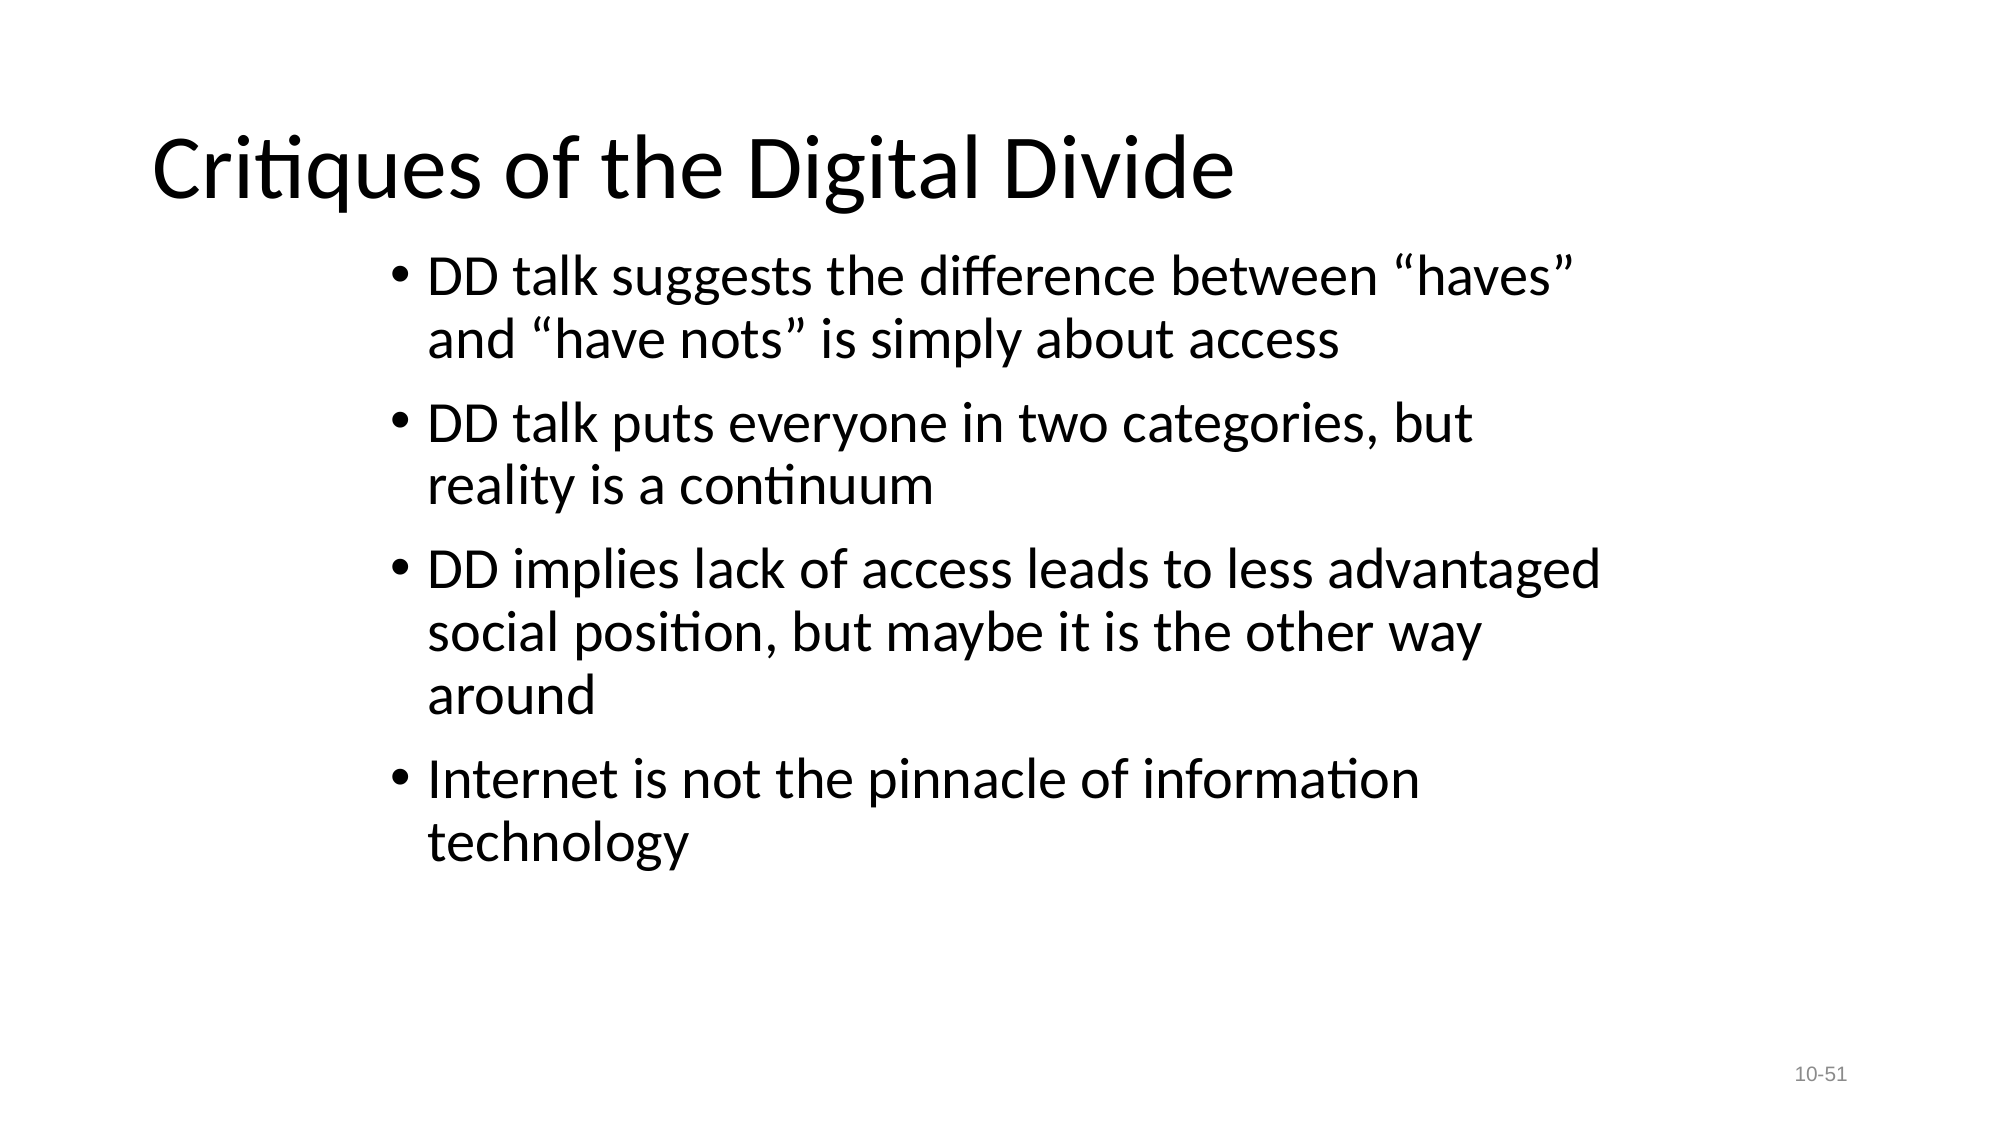

# Critiques of the Digital Divide
DD talk suggests the difference between “haves” and “have nots” is simply about access
DD talk puts everyone in two categories, but reality is a continuum
DD implies lack of access leads to less advantaged social position, but maybe it is the other way around
Internet is not the pinnacle of information technology
10-51